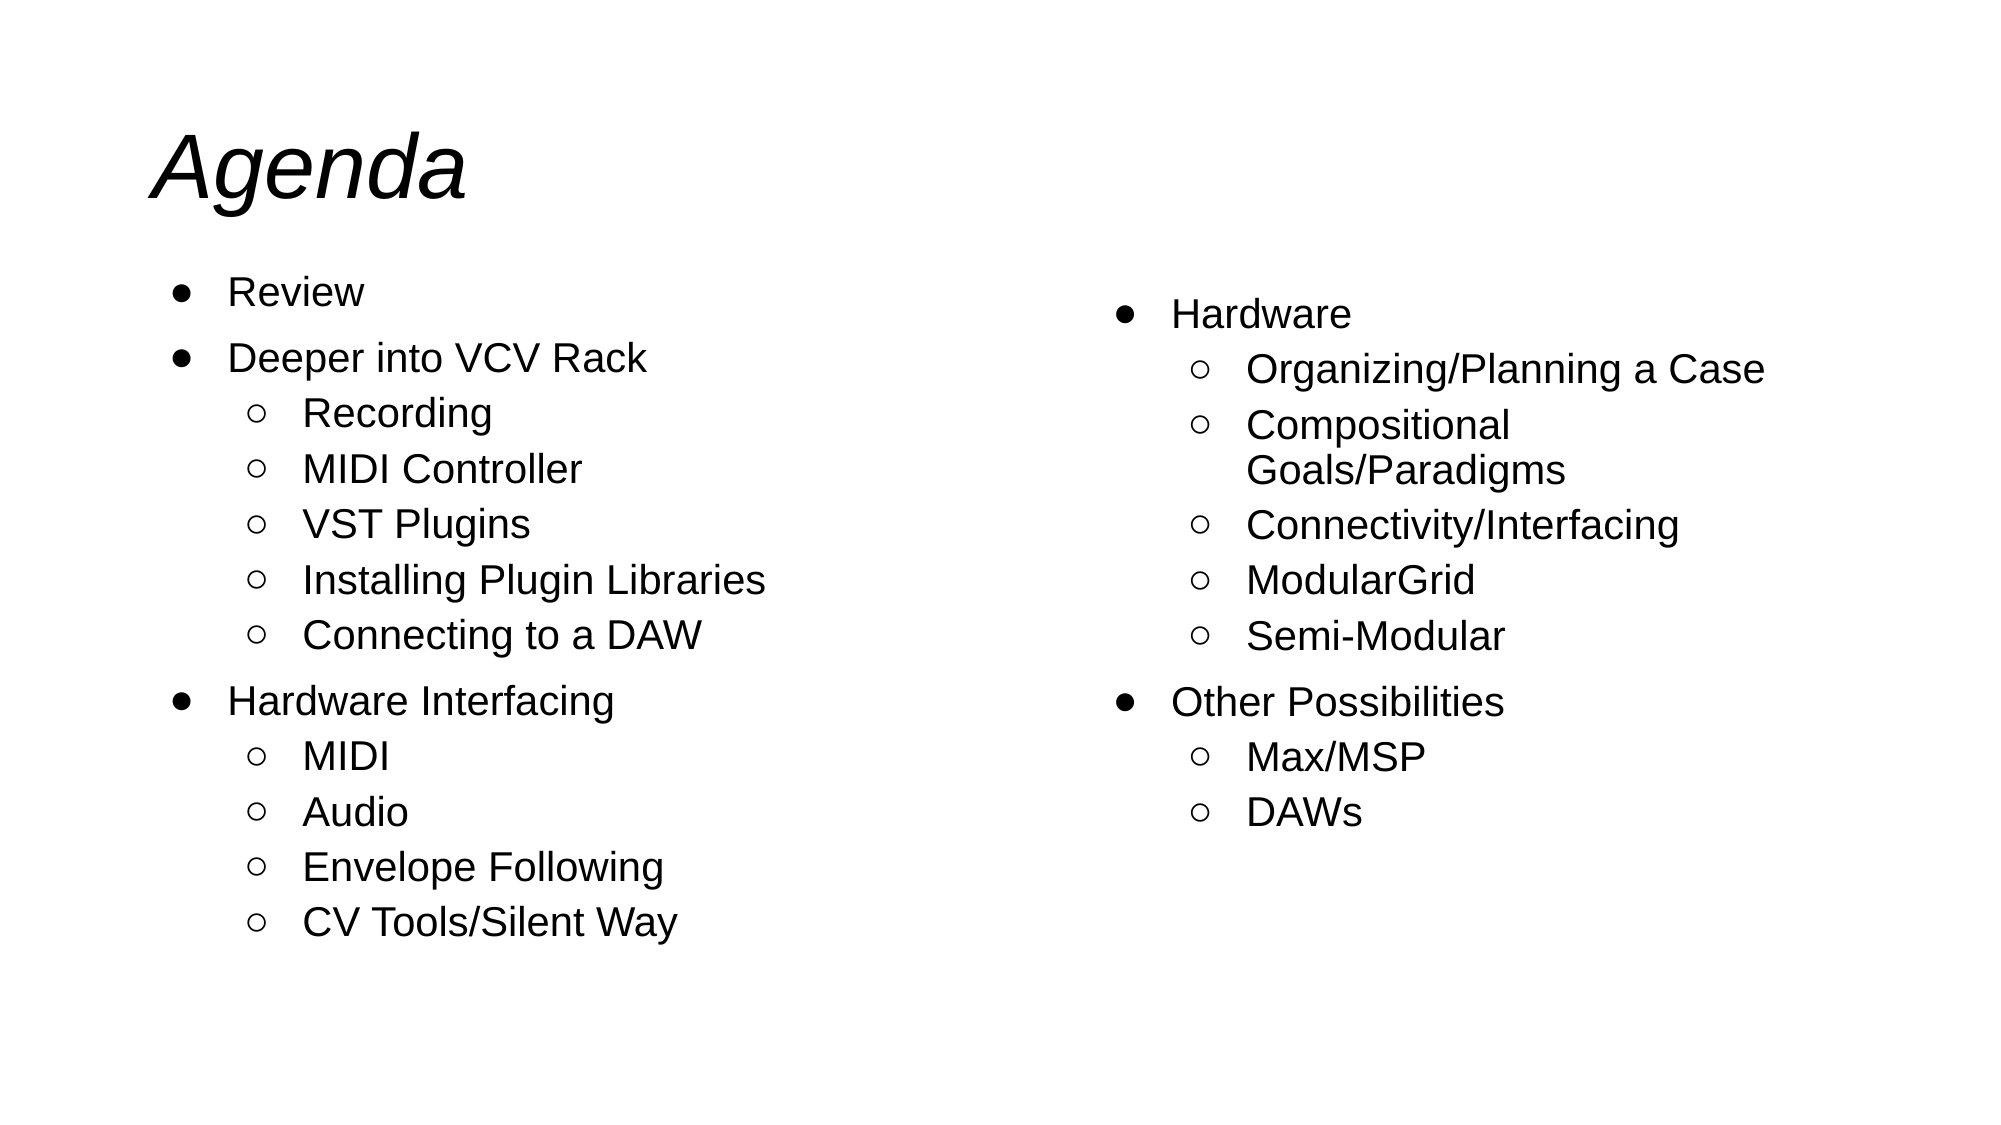

# Agenda
Review
Deeper into VCV Rack
Recording
MIDI Controller
VST Plugins
Installing Plugin Libraries
Connecting to a DAW
Hardware Interfacing
MIDI
Audio
Envelope Following
CV Tools/Silent Way

Hardware
Organizing/Planning a Case
Compositional Goals/Paradigms
Connectivity/Interfacing
ModularGrid
Semi-Modular
Other Possibilities
Max/MSP
DAWs